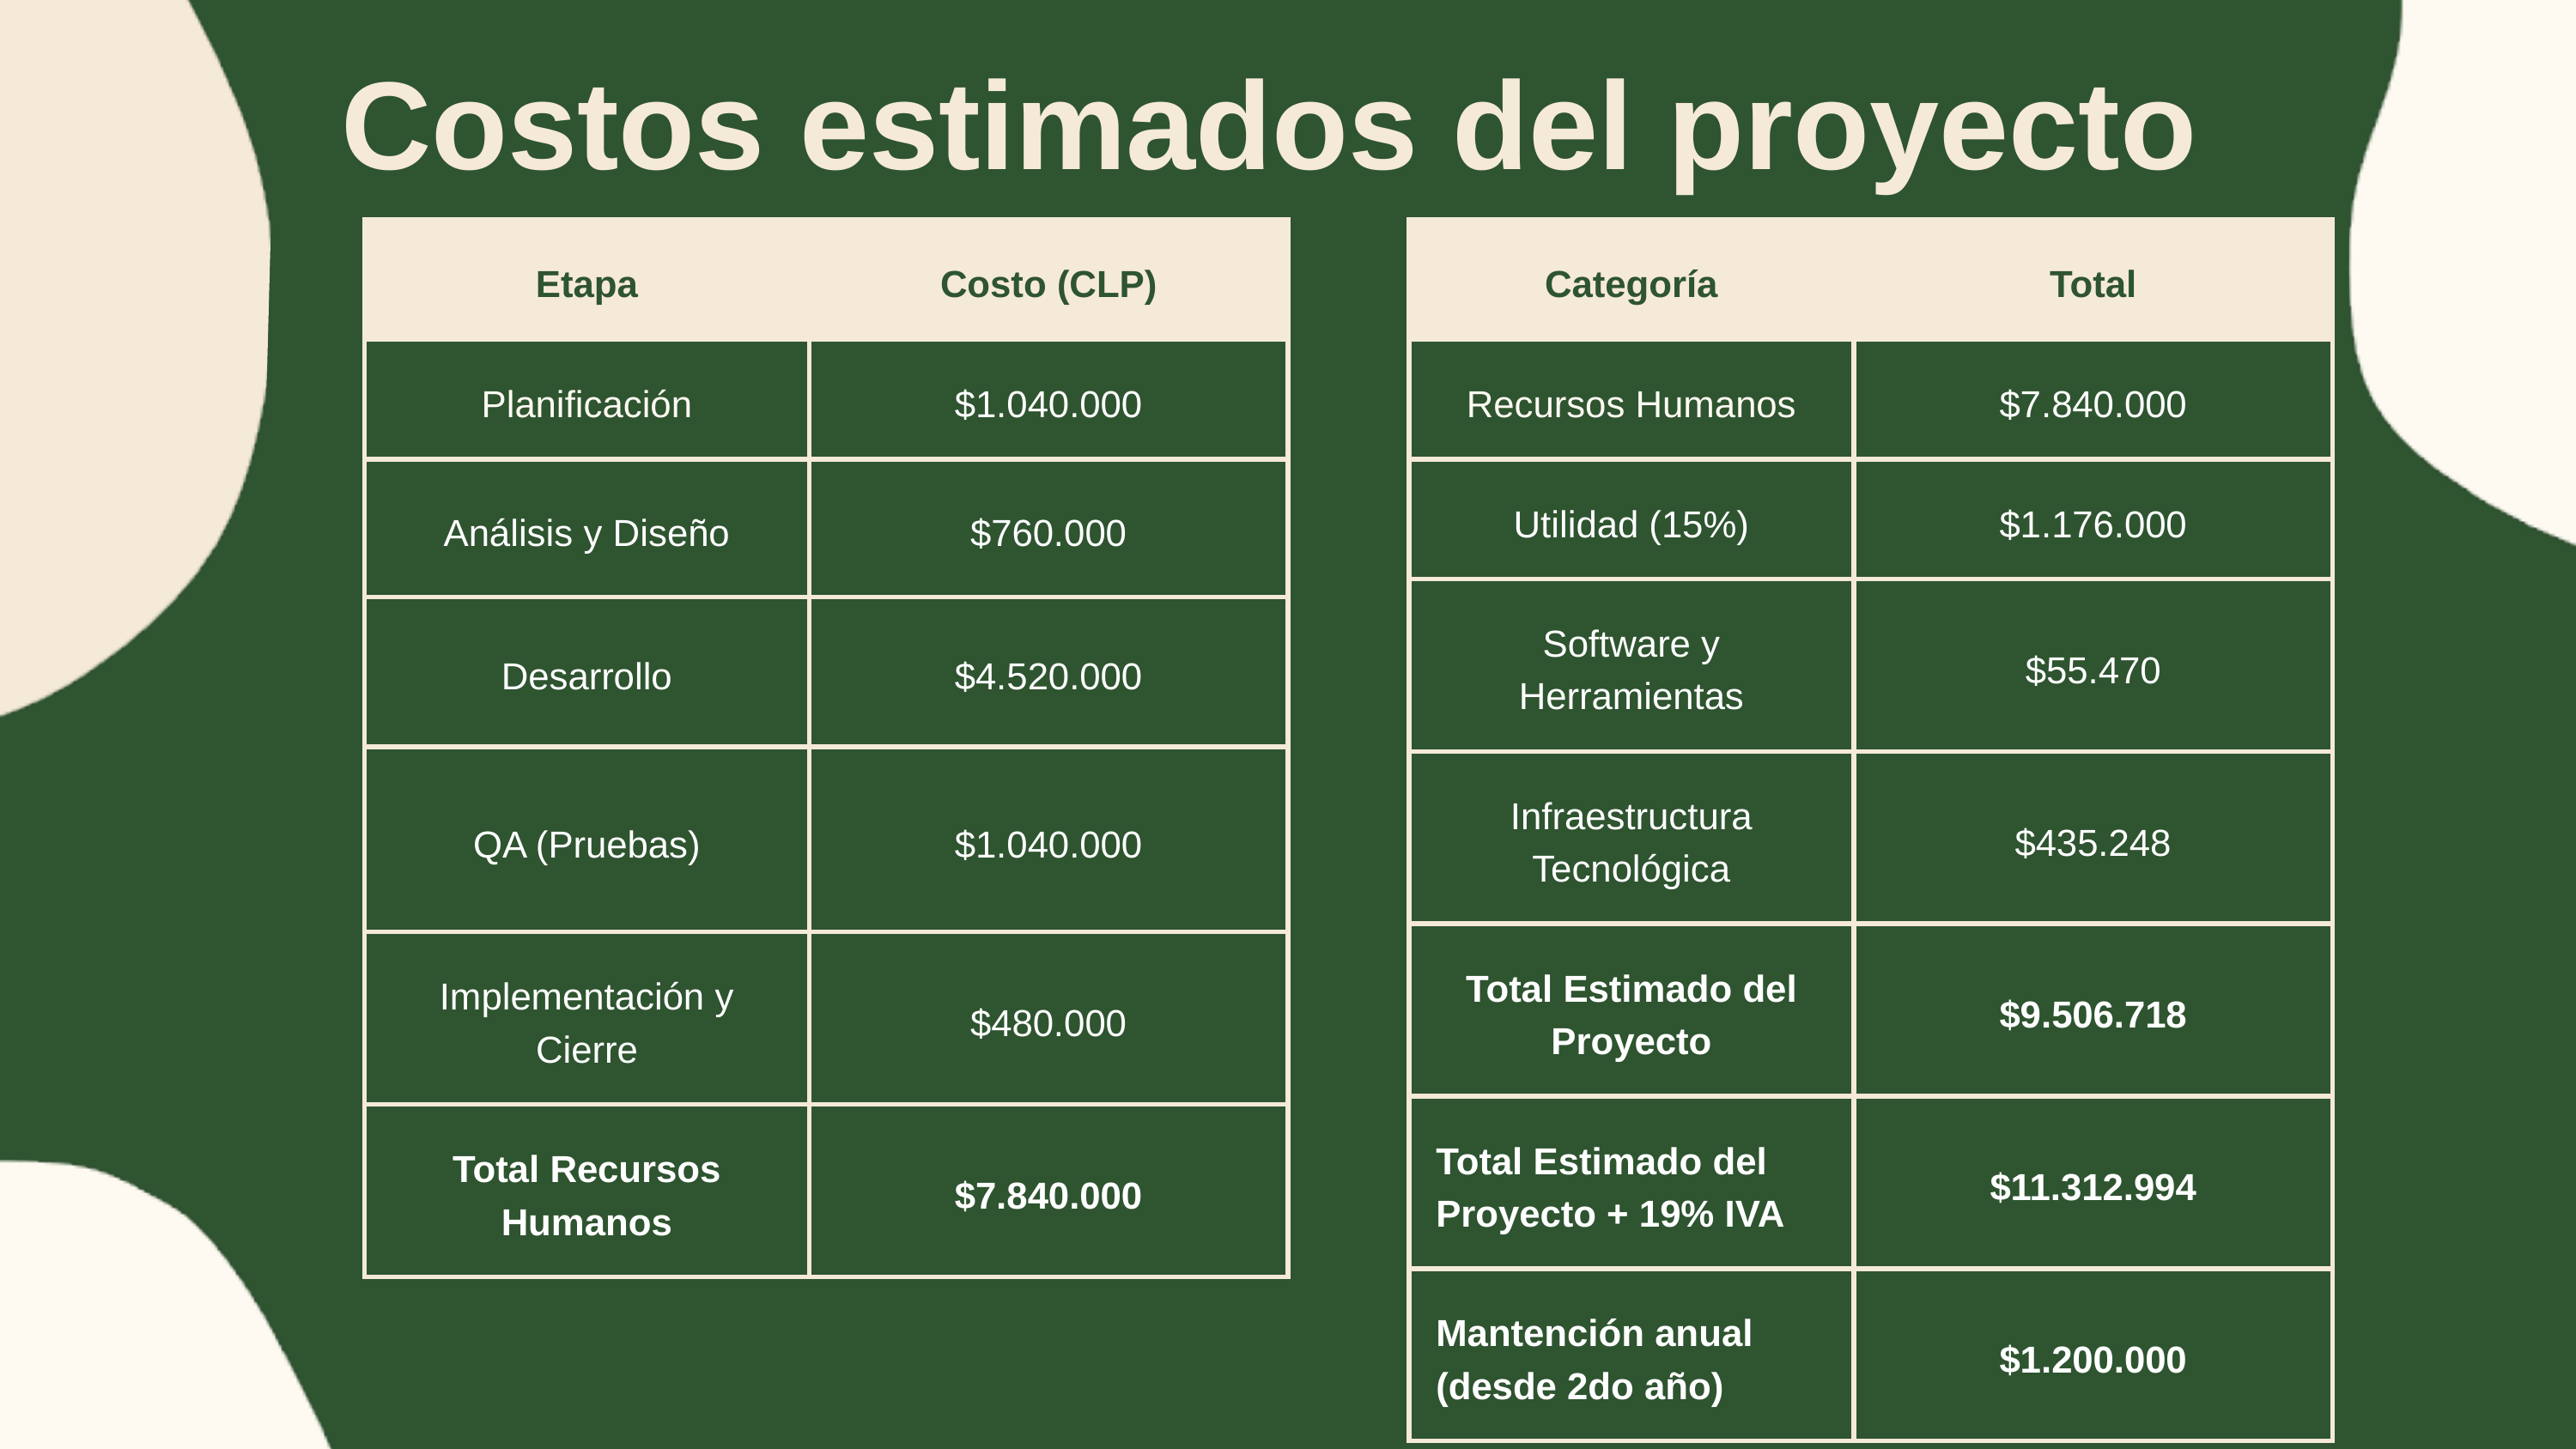

Costos estimados del proyecto
| Etapa | Costo (CLP) |
| --- | --- |
| Planificación | $1.040.000 |
| Análisis y Diseño | $760.000 |
| Desarrollo | $4.520.000 |
| QA (Pruebas) | $1.040.000 |
| Implementación y Cierre | $480.000 |
| Total Recursos Humanos | $7.840.000 |
| Categoría | Total |
| --- | --- |
| Recursos Humanos | $7.840.000 |
| Utilidad (15%) | $1.176.000 |
| Software y Herramientas | $55.470 |
| Infraestructura Tecnológica | $435.248 |
| Total Estimado del Proyecto | $9.506.718 |
| Total Estimado del Proyecto + 19% IVA | $11.312.994 |
| Mantención anual (desde 2do año) | $1.200.000 |